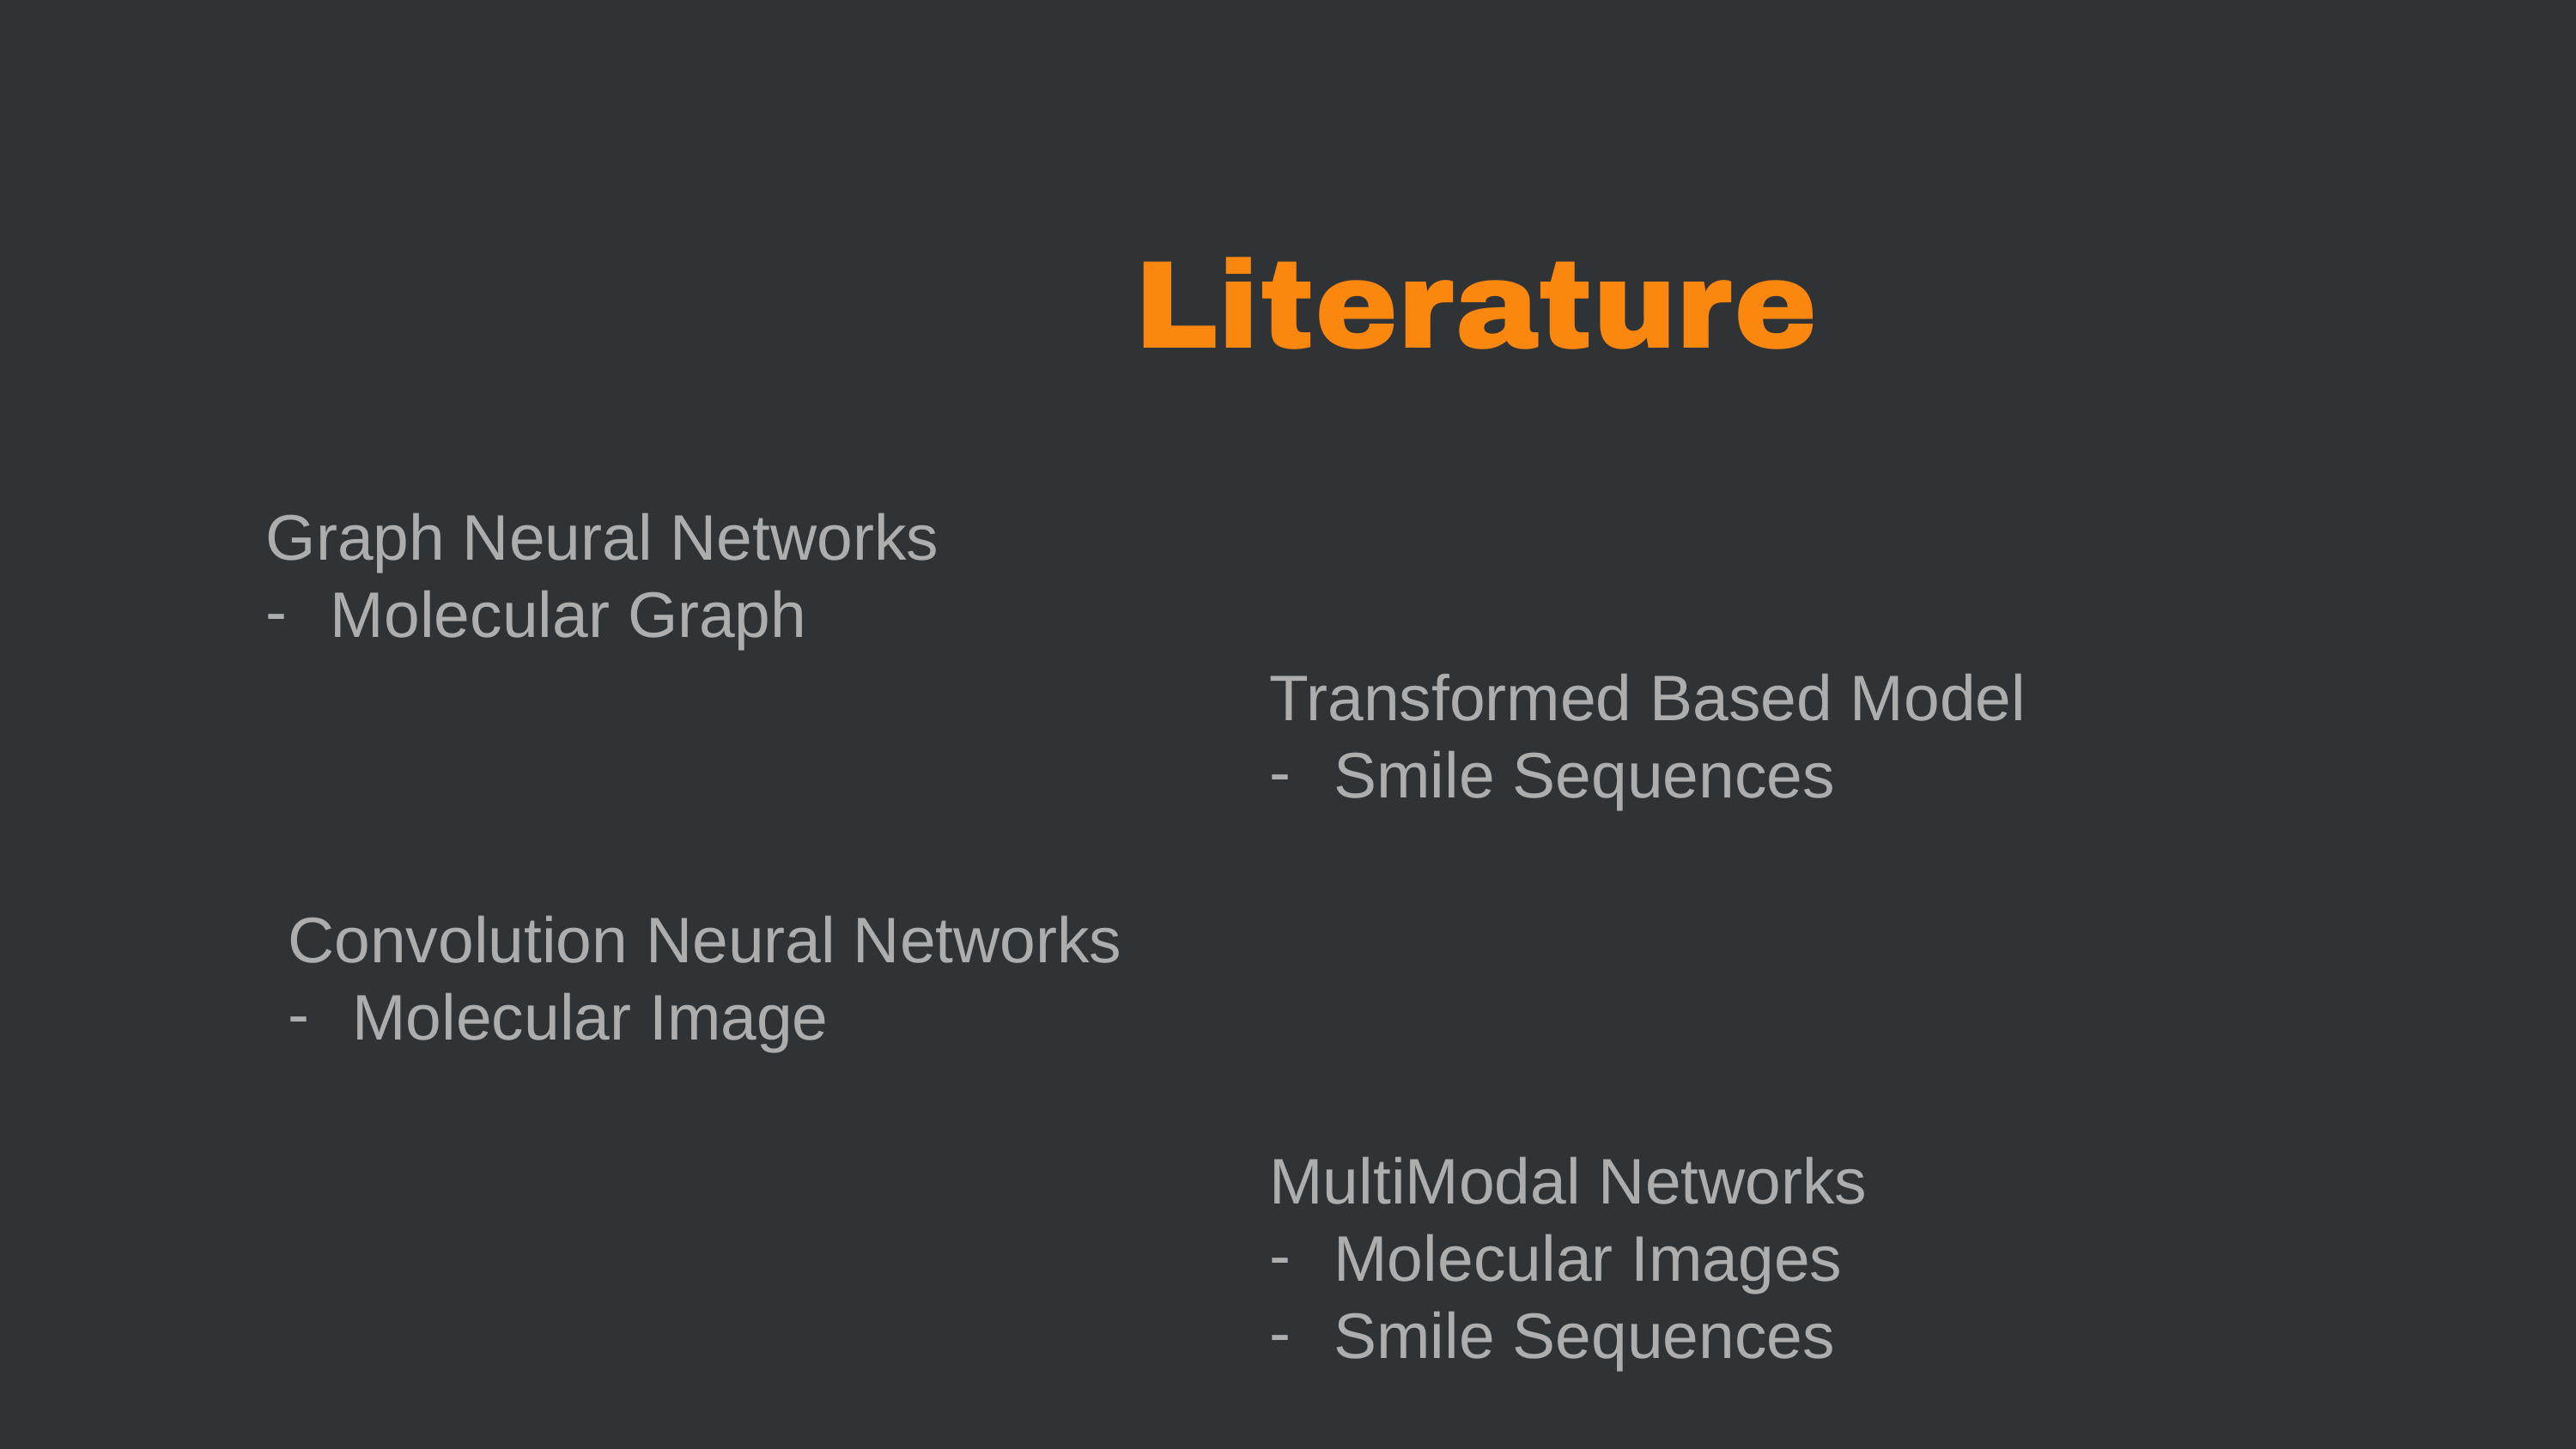

Literature
Graph Neural Networks
Molecular Graph

Transformed Based Model
Smile Sequences
Convolution Neural Networks
Molecular Image

MultiModal Networks
Molecular Images
Smile Sequences